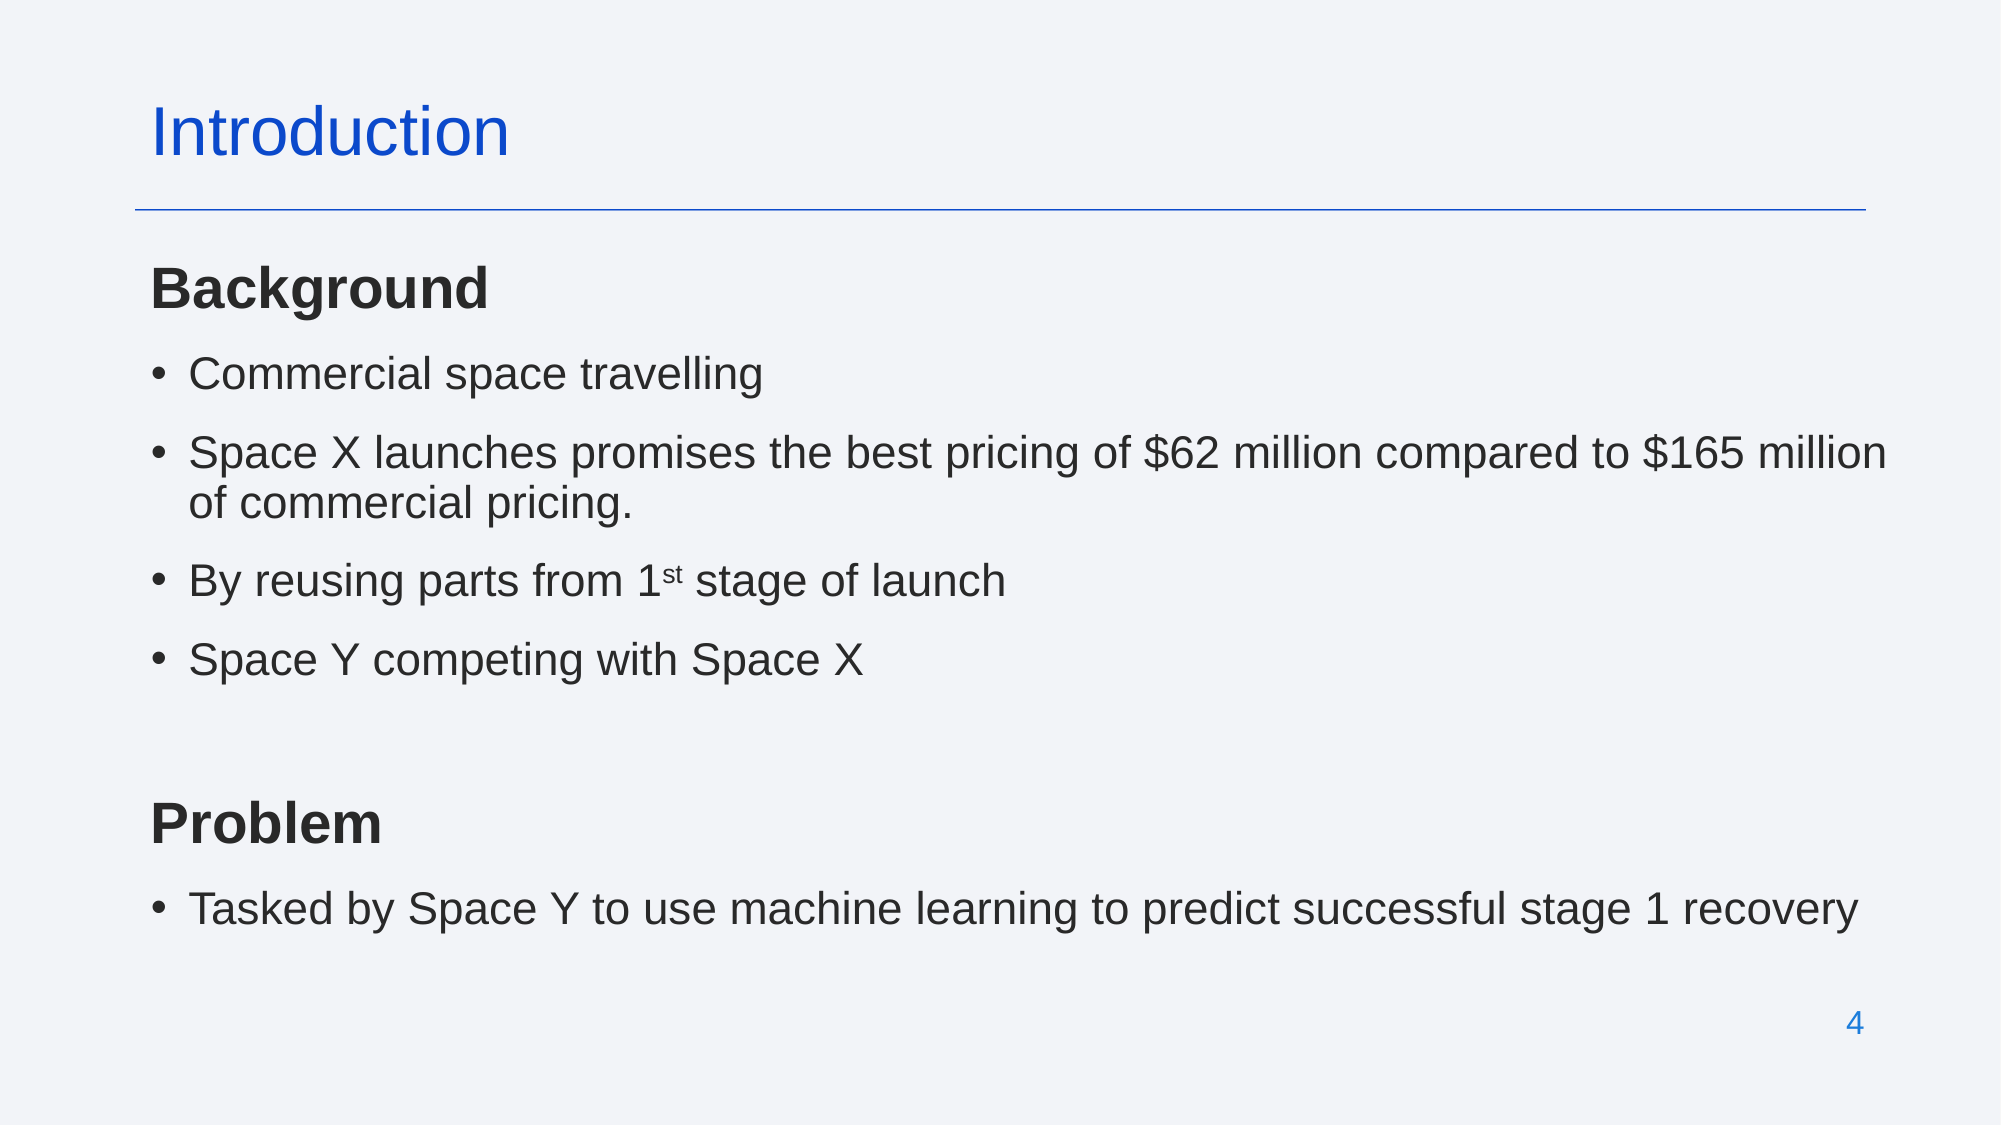

Introduction
Background
Commercial space travelling
Space X launches promises the best pricing of $62 million compared to $165 million of commercial pricing.
By reusing parts from 1st stage of launch
Space Y competing with Space X

Problem
Tasked by Space Y to use machine learning to predict successful stage 1 recovery
4